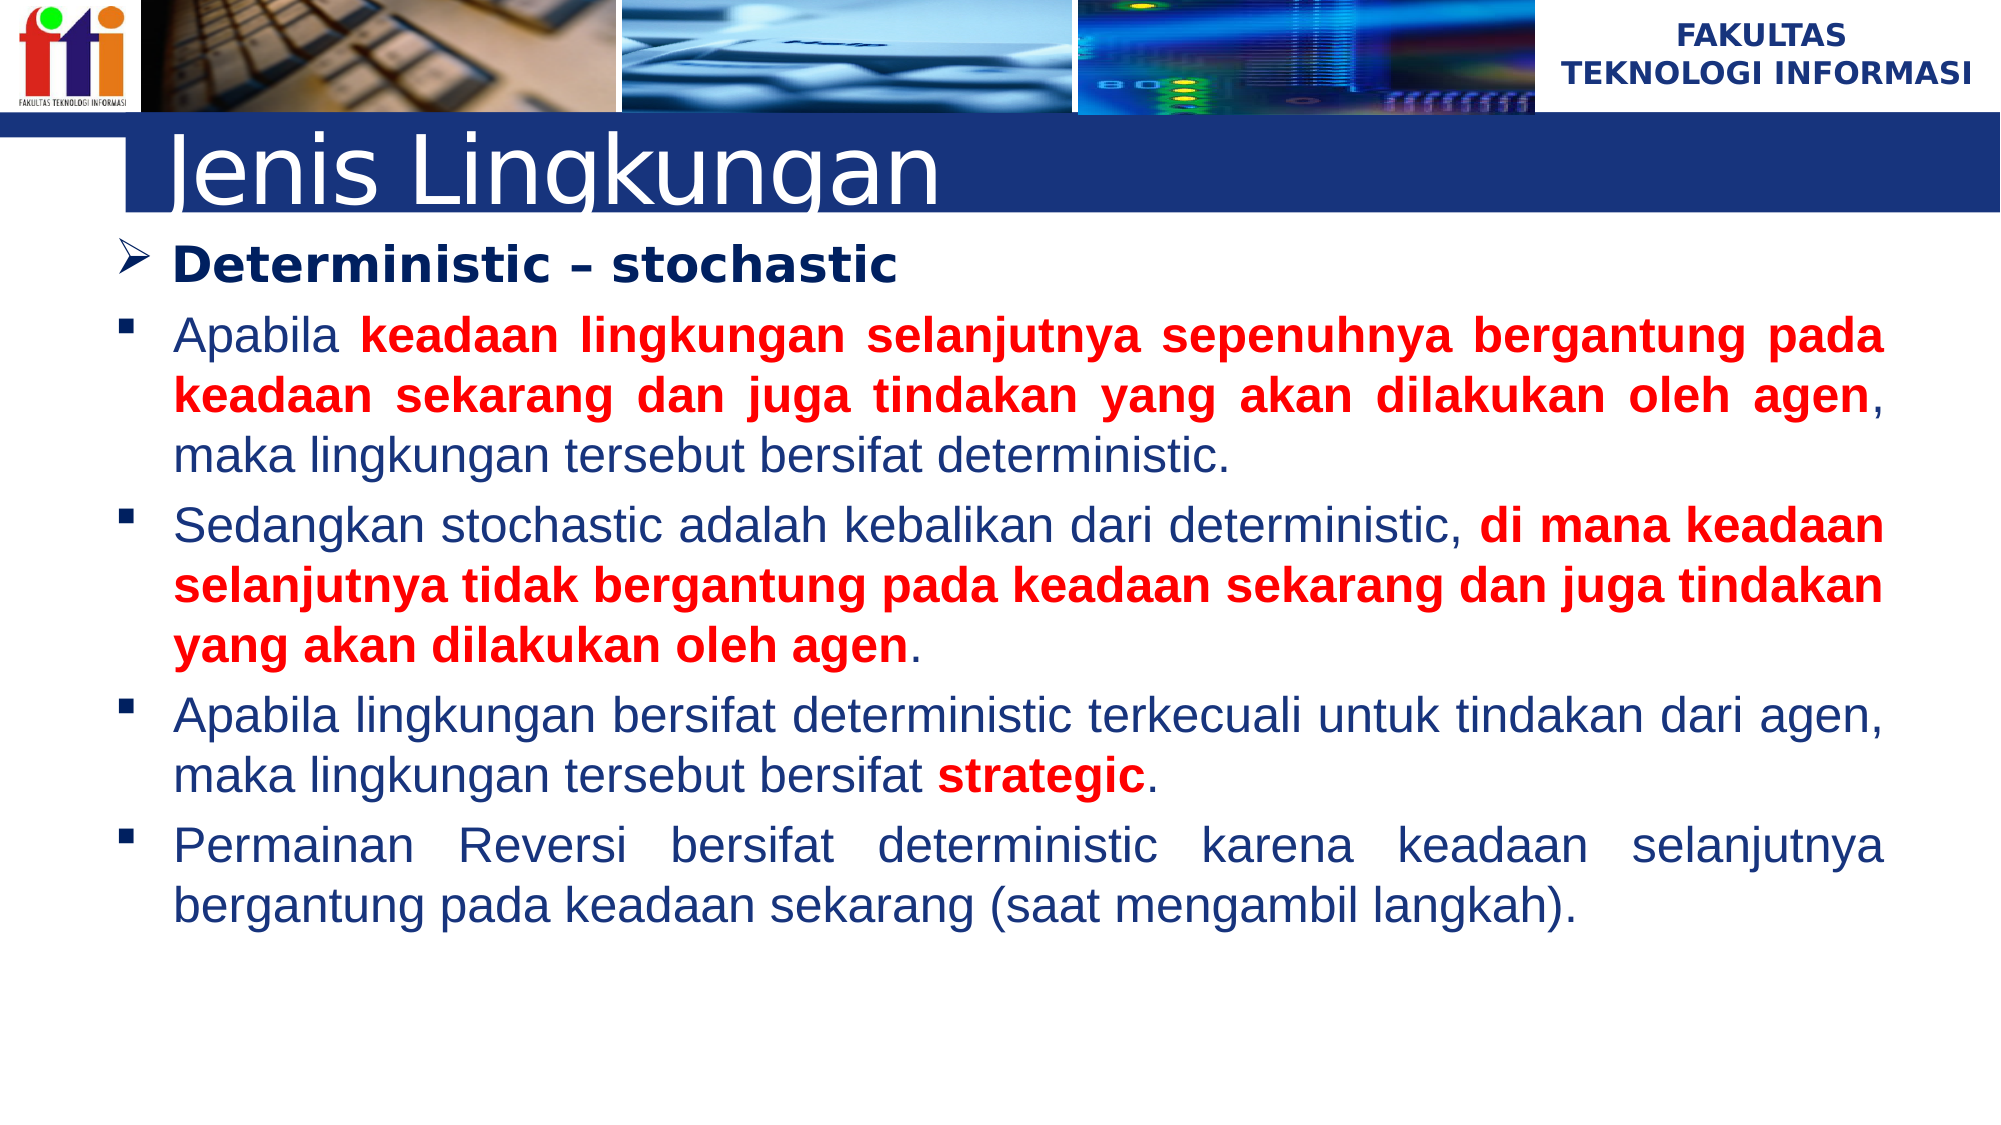

# Jenis Lingkungan
Deterministic – stochastic
Apabila keadaan lingkungan selanjutnya sepenuhnya bergantung pada keadaan sekarang dan juga tindakan yang akan dilakukan oleh agen, maka lingkungan tersebut bersifat deterministic.
Sedangkan stochastic adalah kebalikan dari deterministic, di mana keadaan selanjutnya tidak bergantung pada keadaan sekarang dan juga tindakan yang akan dilakukan oleh agen.
Apabila lingkungan bersifat deterministic terkecuali untuk tindakan dari agen, maka lingkungan tersebut bersifat strategic.
Permainan Reversi bersifat deterministic karena keadaan selanjutnya bergantung pada keadaan sekarang (saat mengambil langkah).